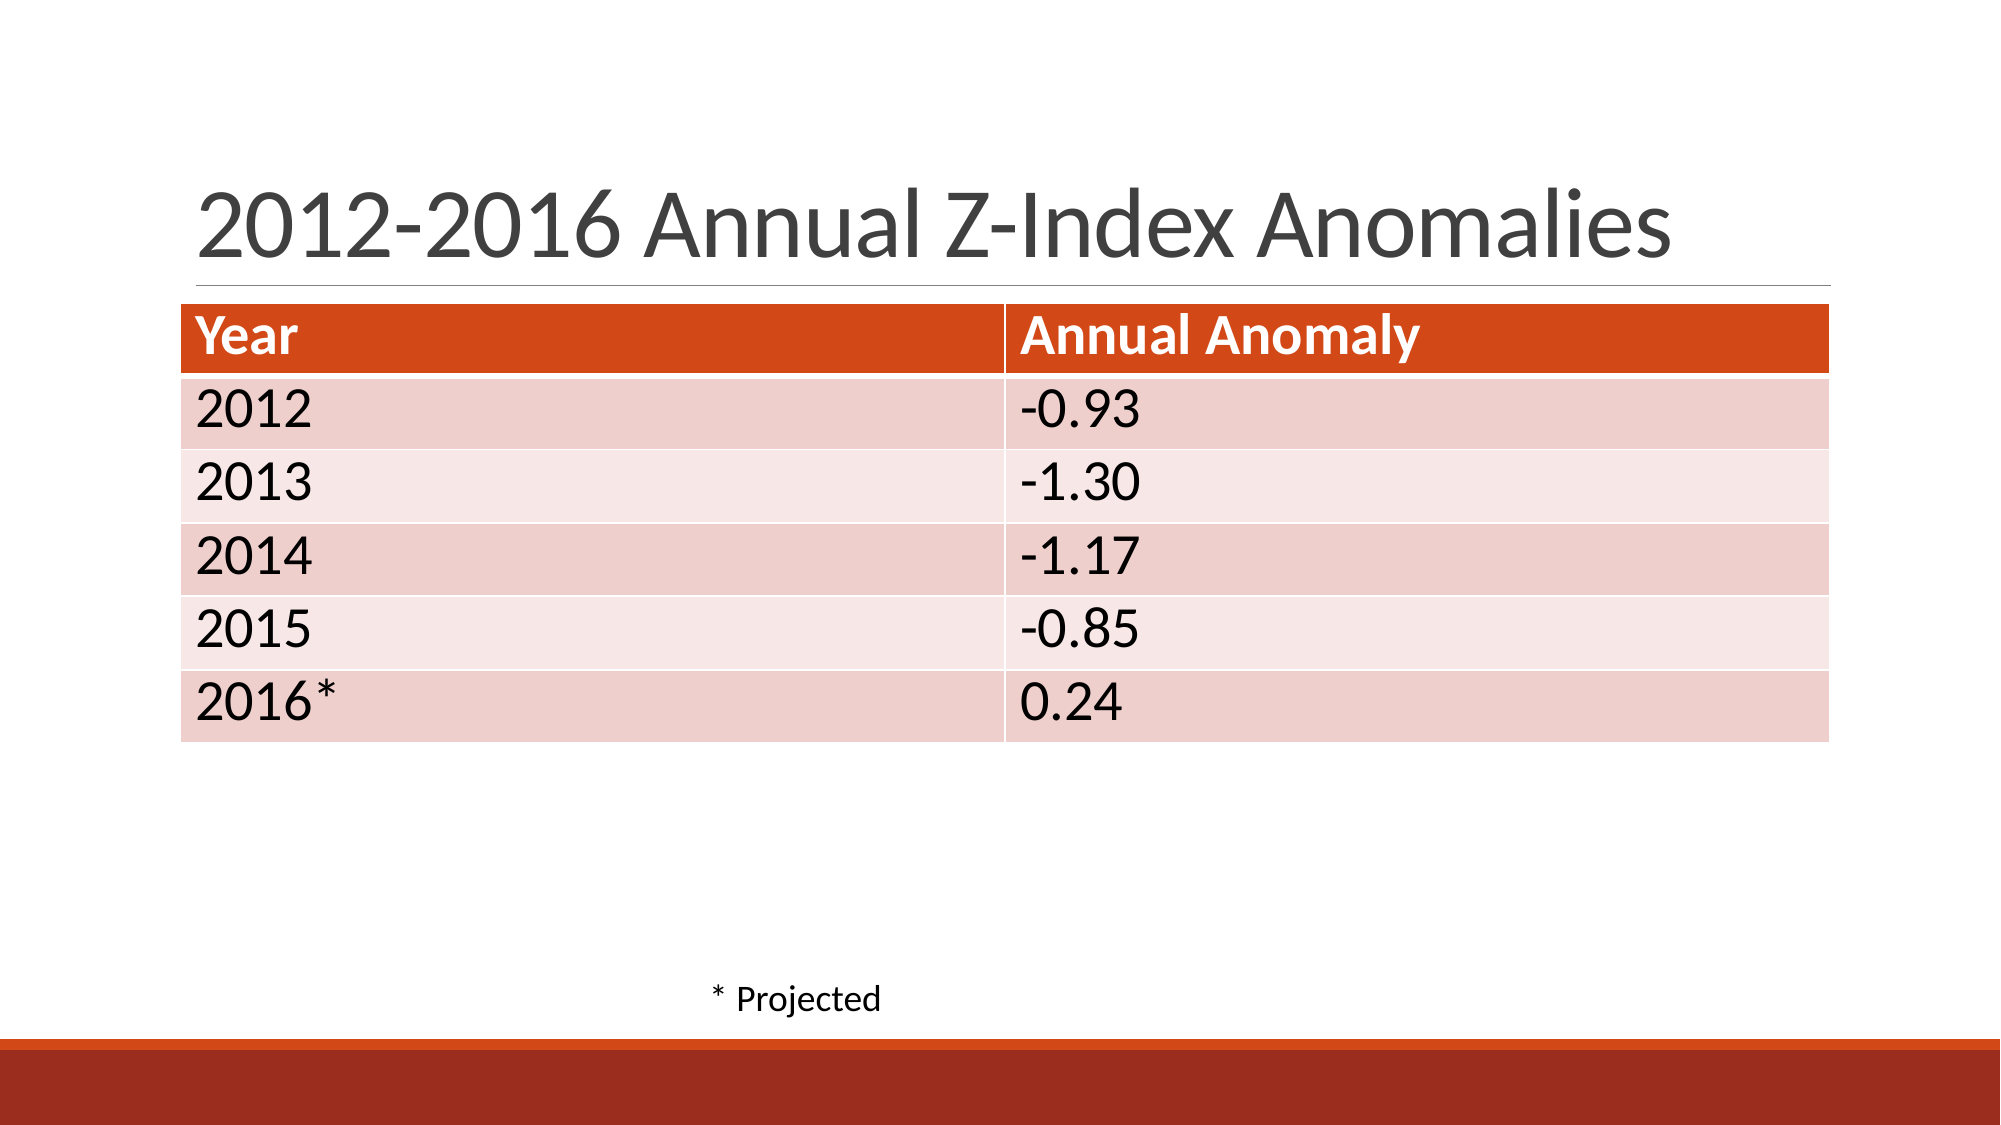

# 2012-2016 Annual Z-Index Anomalies
| Year | Annual Anomaly |
| --- | --- |
| 2012 | -0.93 |
| 2013 | -1.30 |
| 2014 | -1.17 |
| 2015 | -0.85 |
| 2016\* | 0.24 |
* Projected